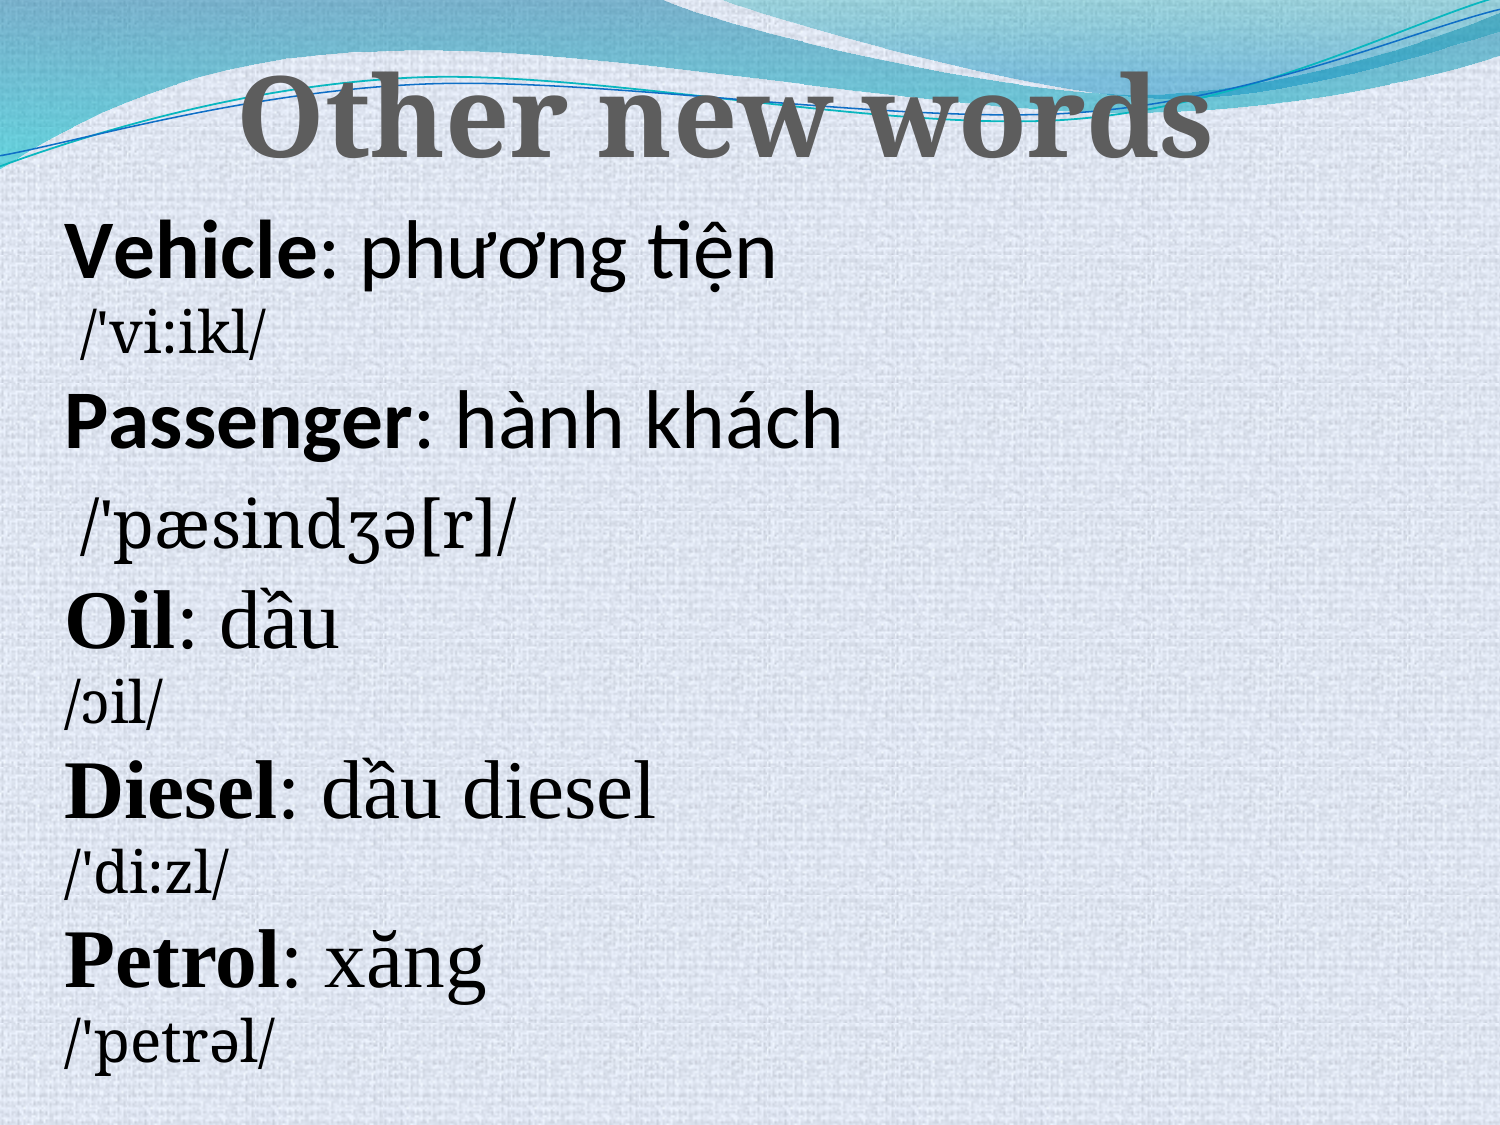

Other new words
Vehicle: phương tiện
 /'vi:ikl/
Passenger: hành khách
 /'pæsindʒə[r]/
Oil: dầu
/ɔil/
Diesel: dầu diesel
/'di:zl/
Petrol: xăng
/'petrəl/